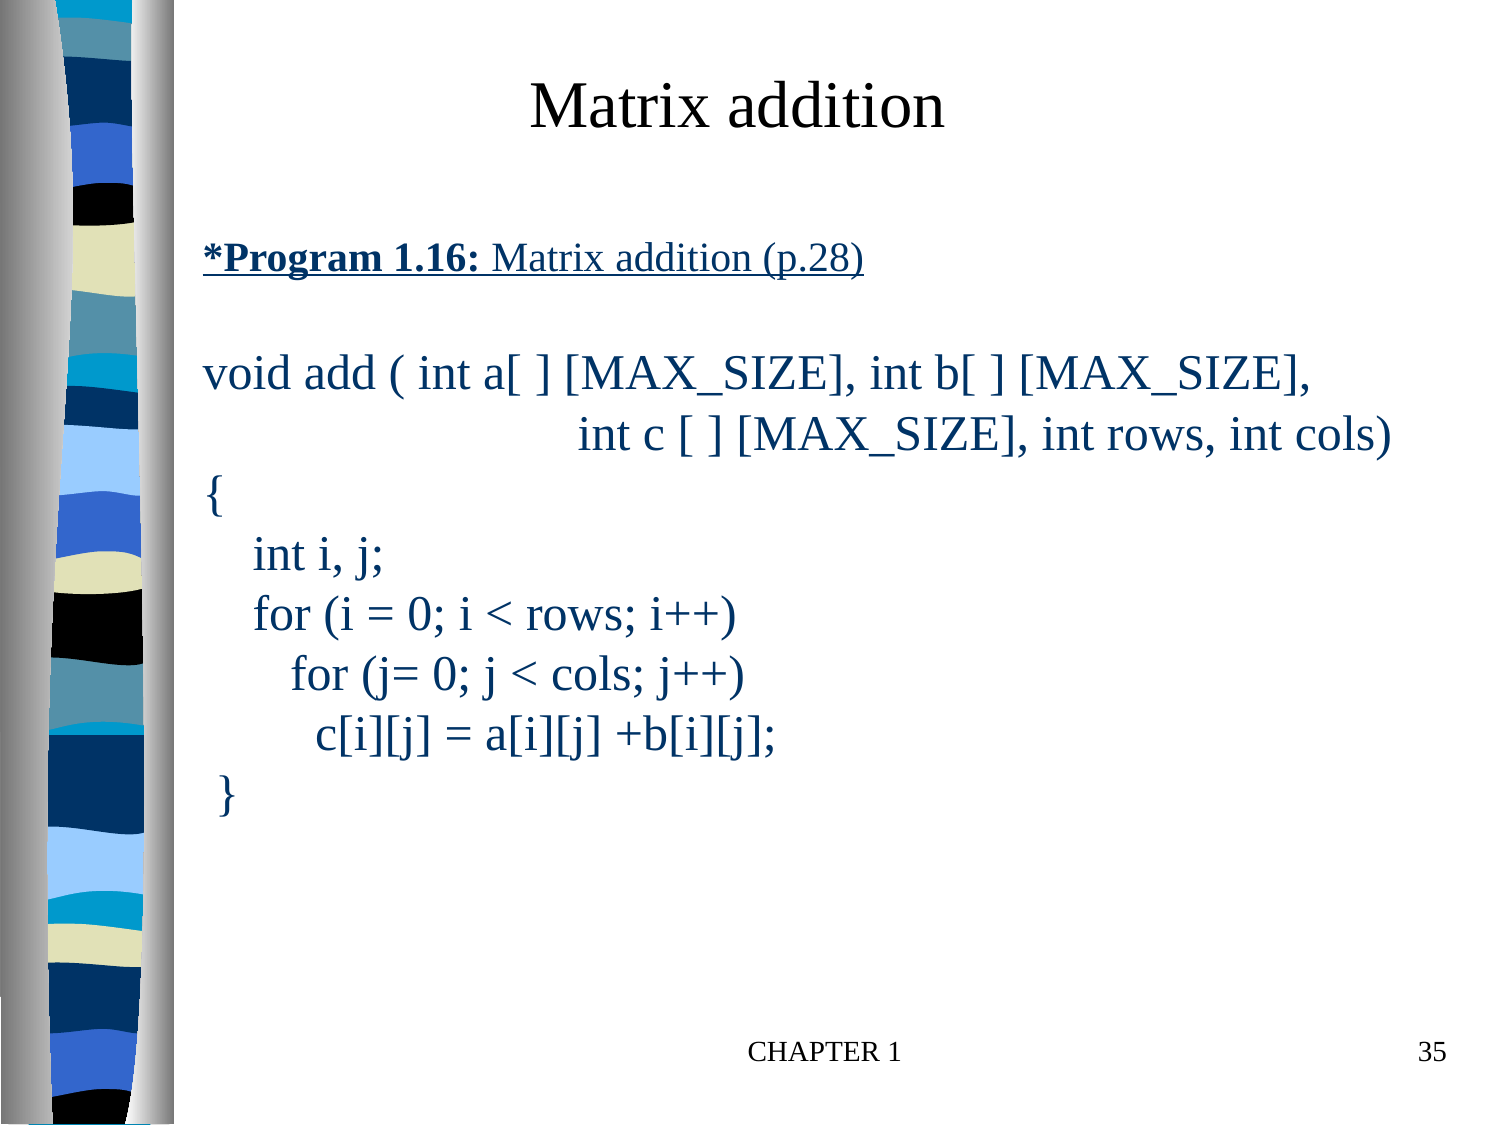

Matrix addition
# *Program 1.16: Matrix addition (p.28) void add ( int a[ ] [MAX_SIZE], int b[ ] [MAX_SIZE], int c [ ] [MAX_SIZE], int rows, int cols) { int i, j; for (i = 0; i < rows; i++) for (j= 0; j < cols; j++) c[i][j] = a[i][j] +b[i][j]; }
CHAPTER 1
35